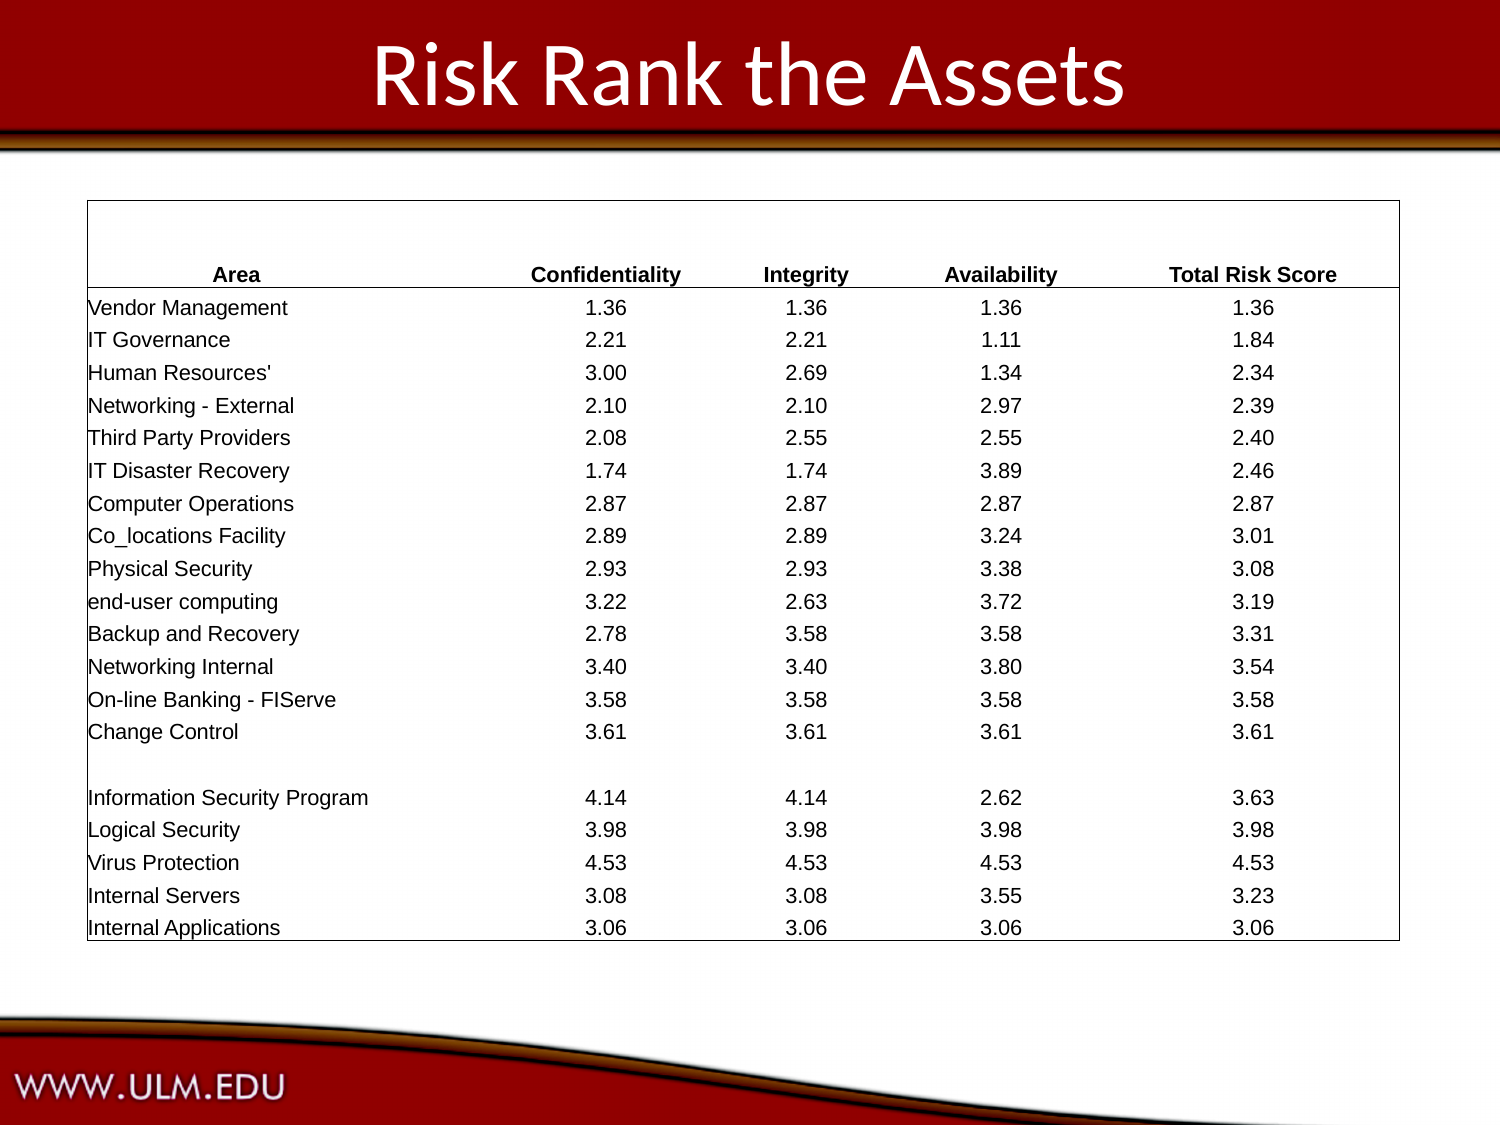

# Risk Rank the Assets
| Area |  | Confidentiality | Integrity | Availability | Total Risk Score |
| --- | --- | --- | --- | --- | --- |
| Vendor Management |  | 1.36 | 1.36 | 1.36 | 1.36 |
| IT Governance |  | 2.21 | 2.21 | 1.11 | 1.84 |
| Human Resources' |  | 3.00 | 2.69 | 1.34 | 2.34 |
| Networking - External |  | 2.10 | 2.10 | 2.97 | 2.39 |
| Third Party Providers |  | 2.08 | 2.55 | 2.55 | 2.40 |
| IT Disaster Recovery |  | 1.74 | 1.74 | 3.89 | 2.46 |
| Computer Operations |  | 2.87 | 2.87 | 2.87 | 2.87 |
| Co\_locations Facility |  | 2.89 | 2.89 | 3.24 | 3.01 |
| Physical Security |  | 2.93 | 2.93 | 3.38 | 3.08 |
| end-user computing |  | 3.22 | 2.63 | 3.72 | 3.19 |
| Backup and Recovery |  | 2.78 | 3.58 | 3.58 | 3.31 |
| Networking Internal |  | 3.40 | 3.40 | 3.80 | 3.54 |
| On-line Banking - FIServe |  | 3.58 | 3.58 | 3.58 | 3.58 |
| Change Control |  | 3.61 | 3.61 | 3.61 | 3.61 |
| Information Security Program |  | 4.14 | 4.14 | 2.62 | 3.63 |
| Logical Security |  | 3.98 | 3.98 | 3.98 | 3.98 |
| Virus Protection |  | 4.53 | 4.53 | 4.53 | 4.53 |
| Internal Servers |  | 3.08 | 3.08 | 3.55 | 3.23 |
| Internal Applications |  | 3.06 | 3.06 | 3.06 | 3.06 |